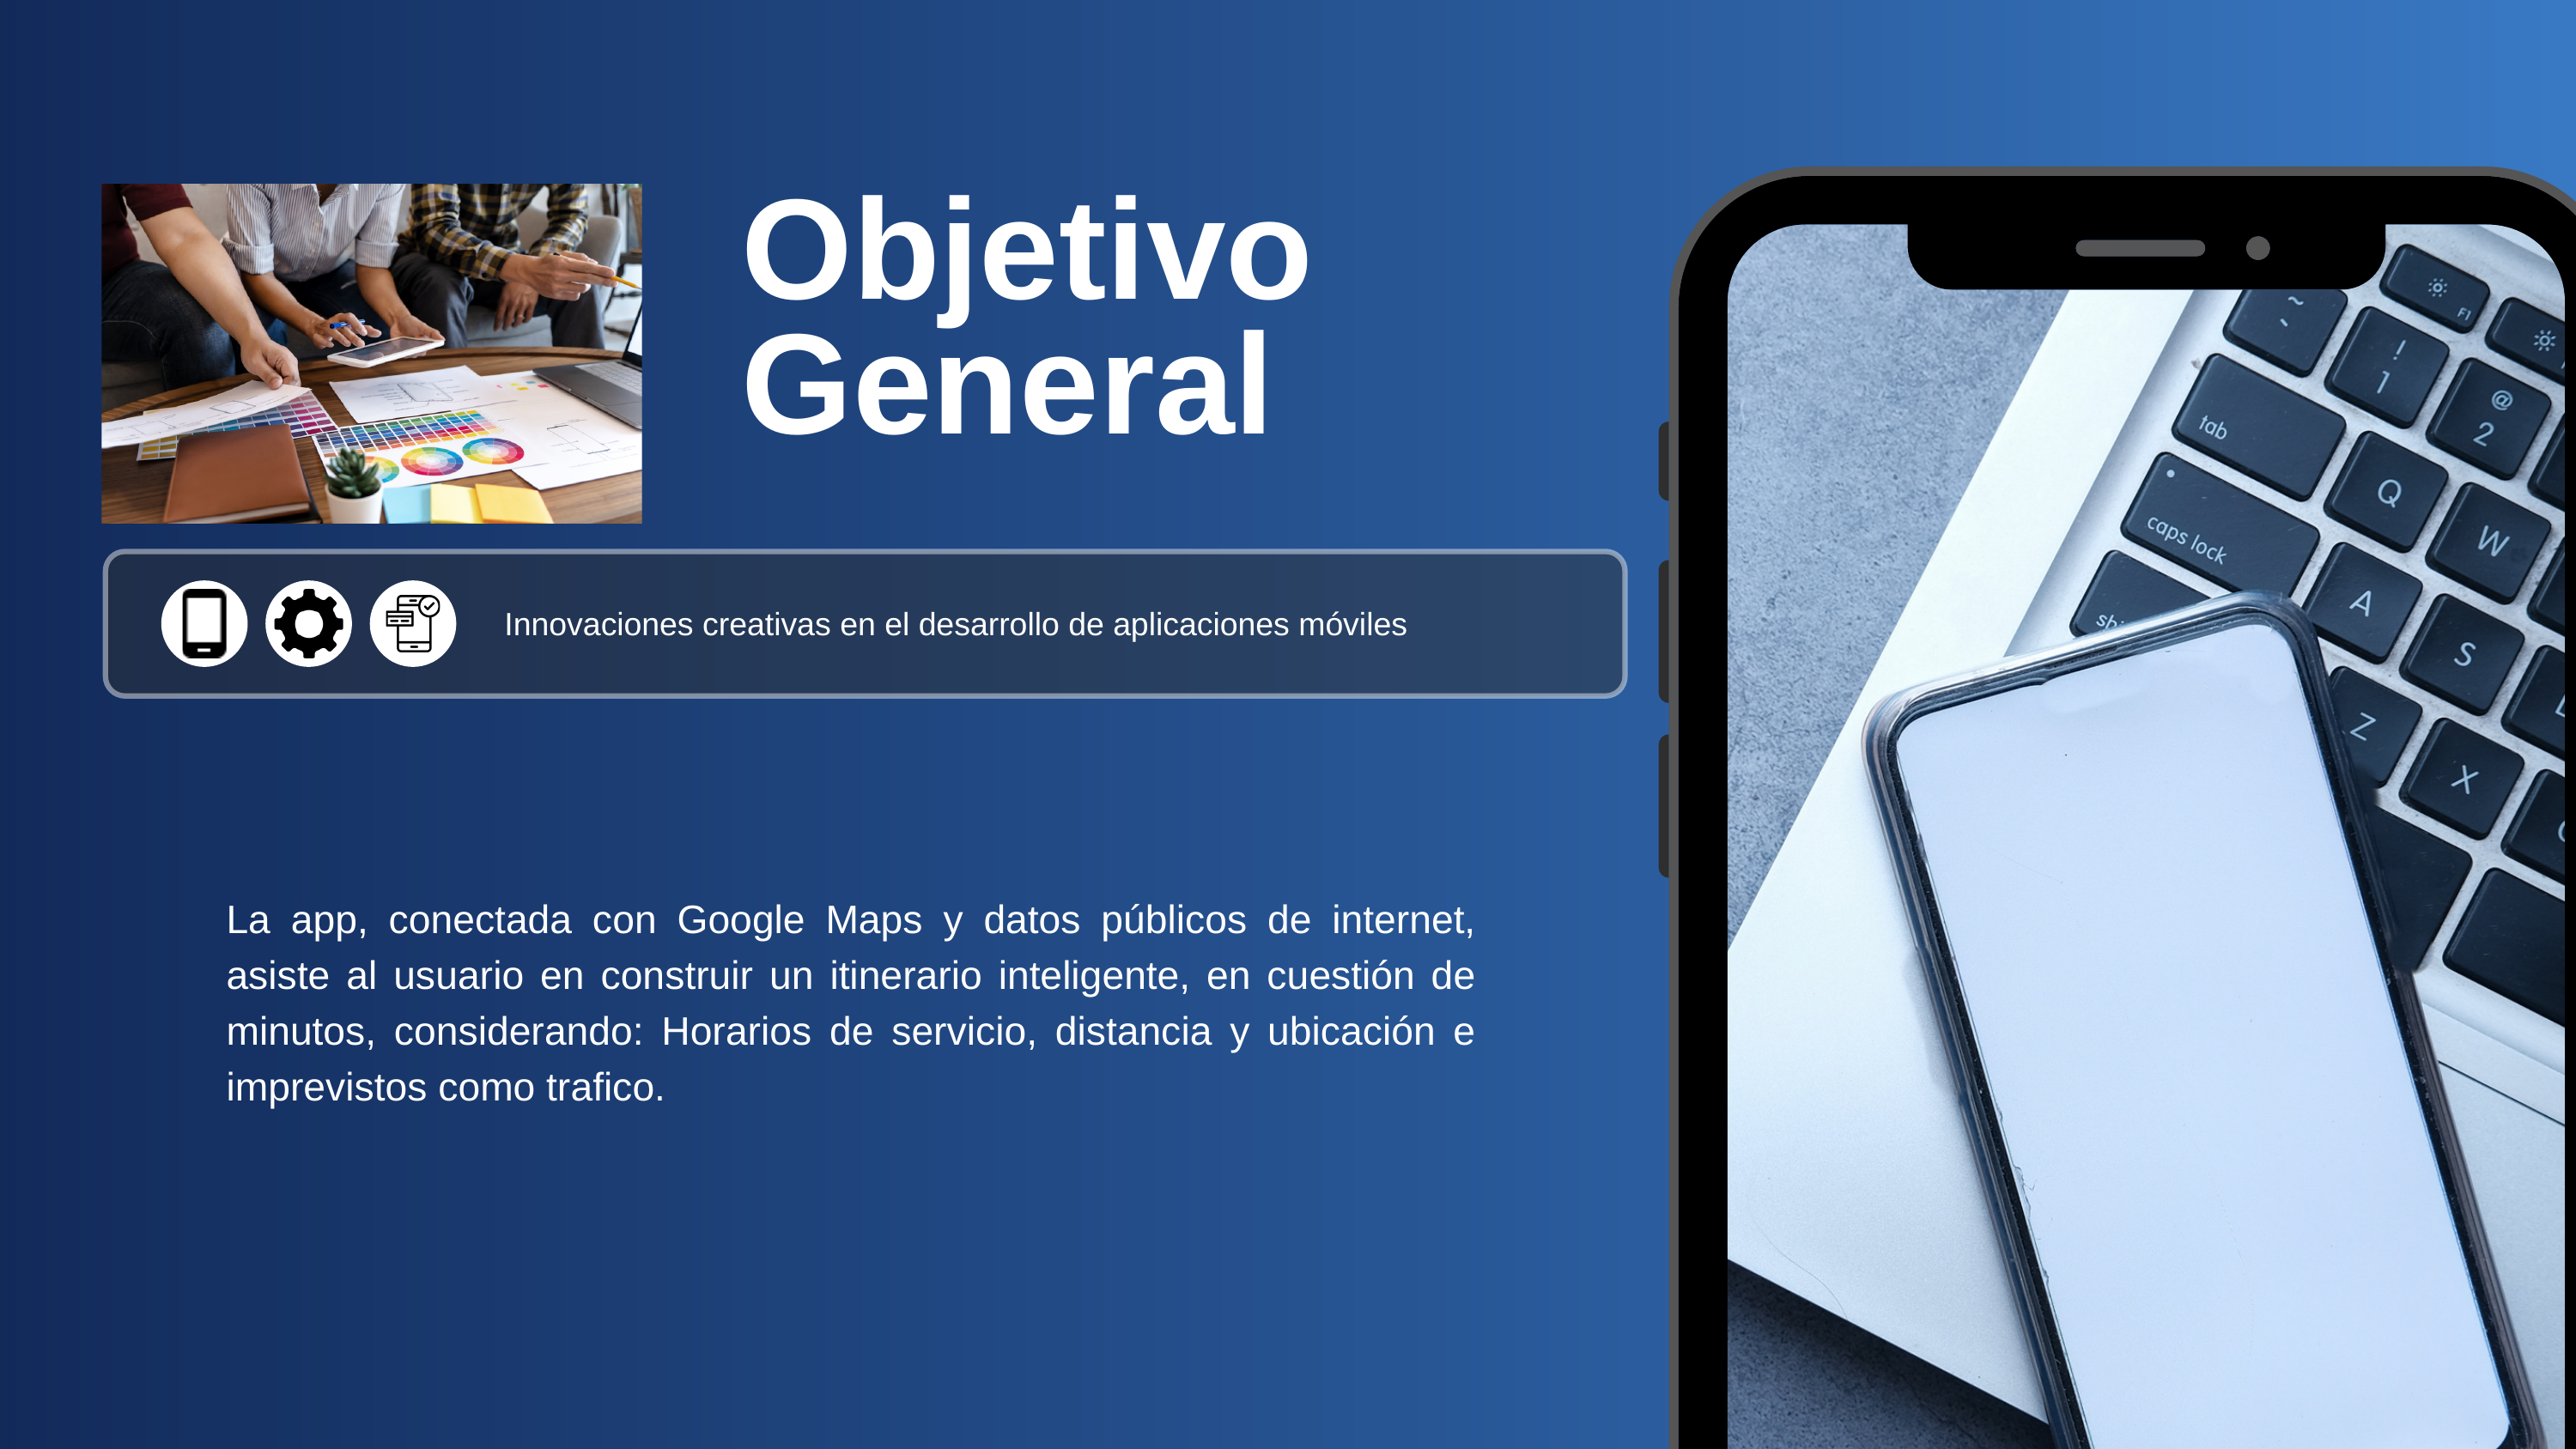

Objetivo General

Innovaciones creativas en el desarrollo de aplicaciones móviles
La app, conectada con Google Maps y datos públicos de internet, asiste al usuario en construir un itinerario inteligente, en cuestión de minutos, considerando: Horarios de servicio, distancia y ubicación e imprevistos como trafico.